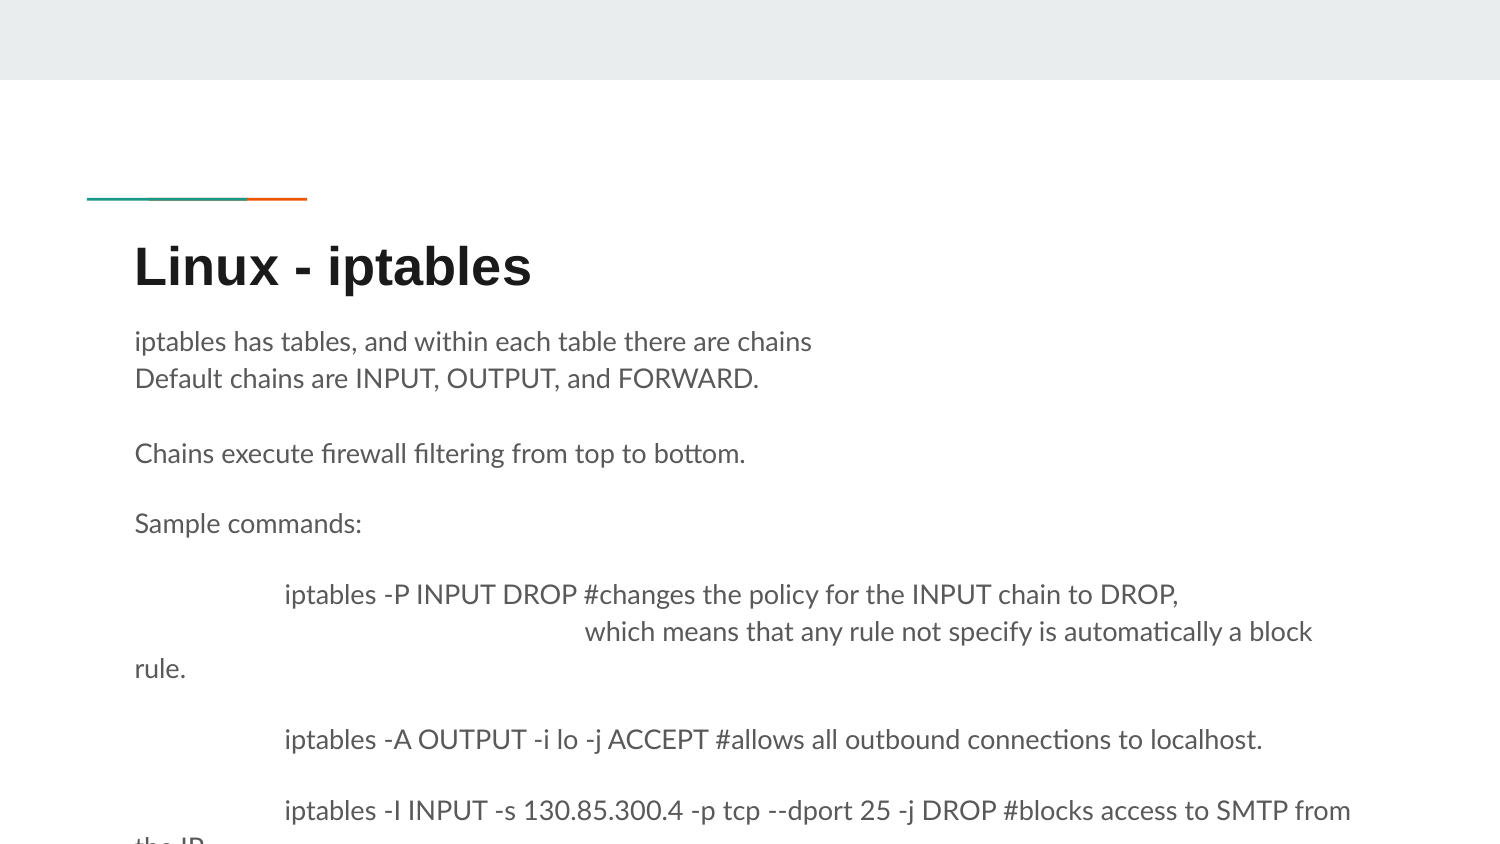

# Linux - iptables
iptables has tables, and within each table there are chains
Default chains are INPUT, OUTPUT, and FORWARD.
Chains execute firewall filtering from top to bottom.
Sample commands:
	iptables -P INPUT DROP #changes the policy for the INPUT chain to DROP,
			which means that any rule not specify is automatically a block rule.
	iptables -A OUTPUT -i lo -j ACCEPT #allows all outbound connections to localhost.
	iptables -I INPUT -s 130.85.300.4 -p tcp --dport 25 -j DROP #blocks access to SMTP from the IP.